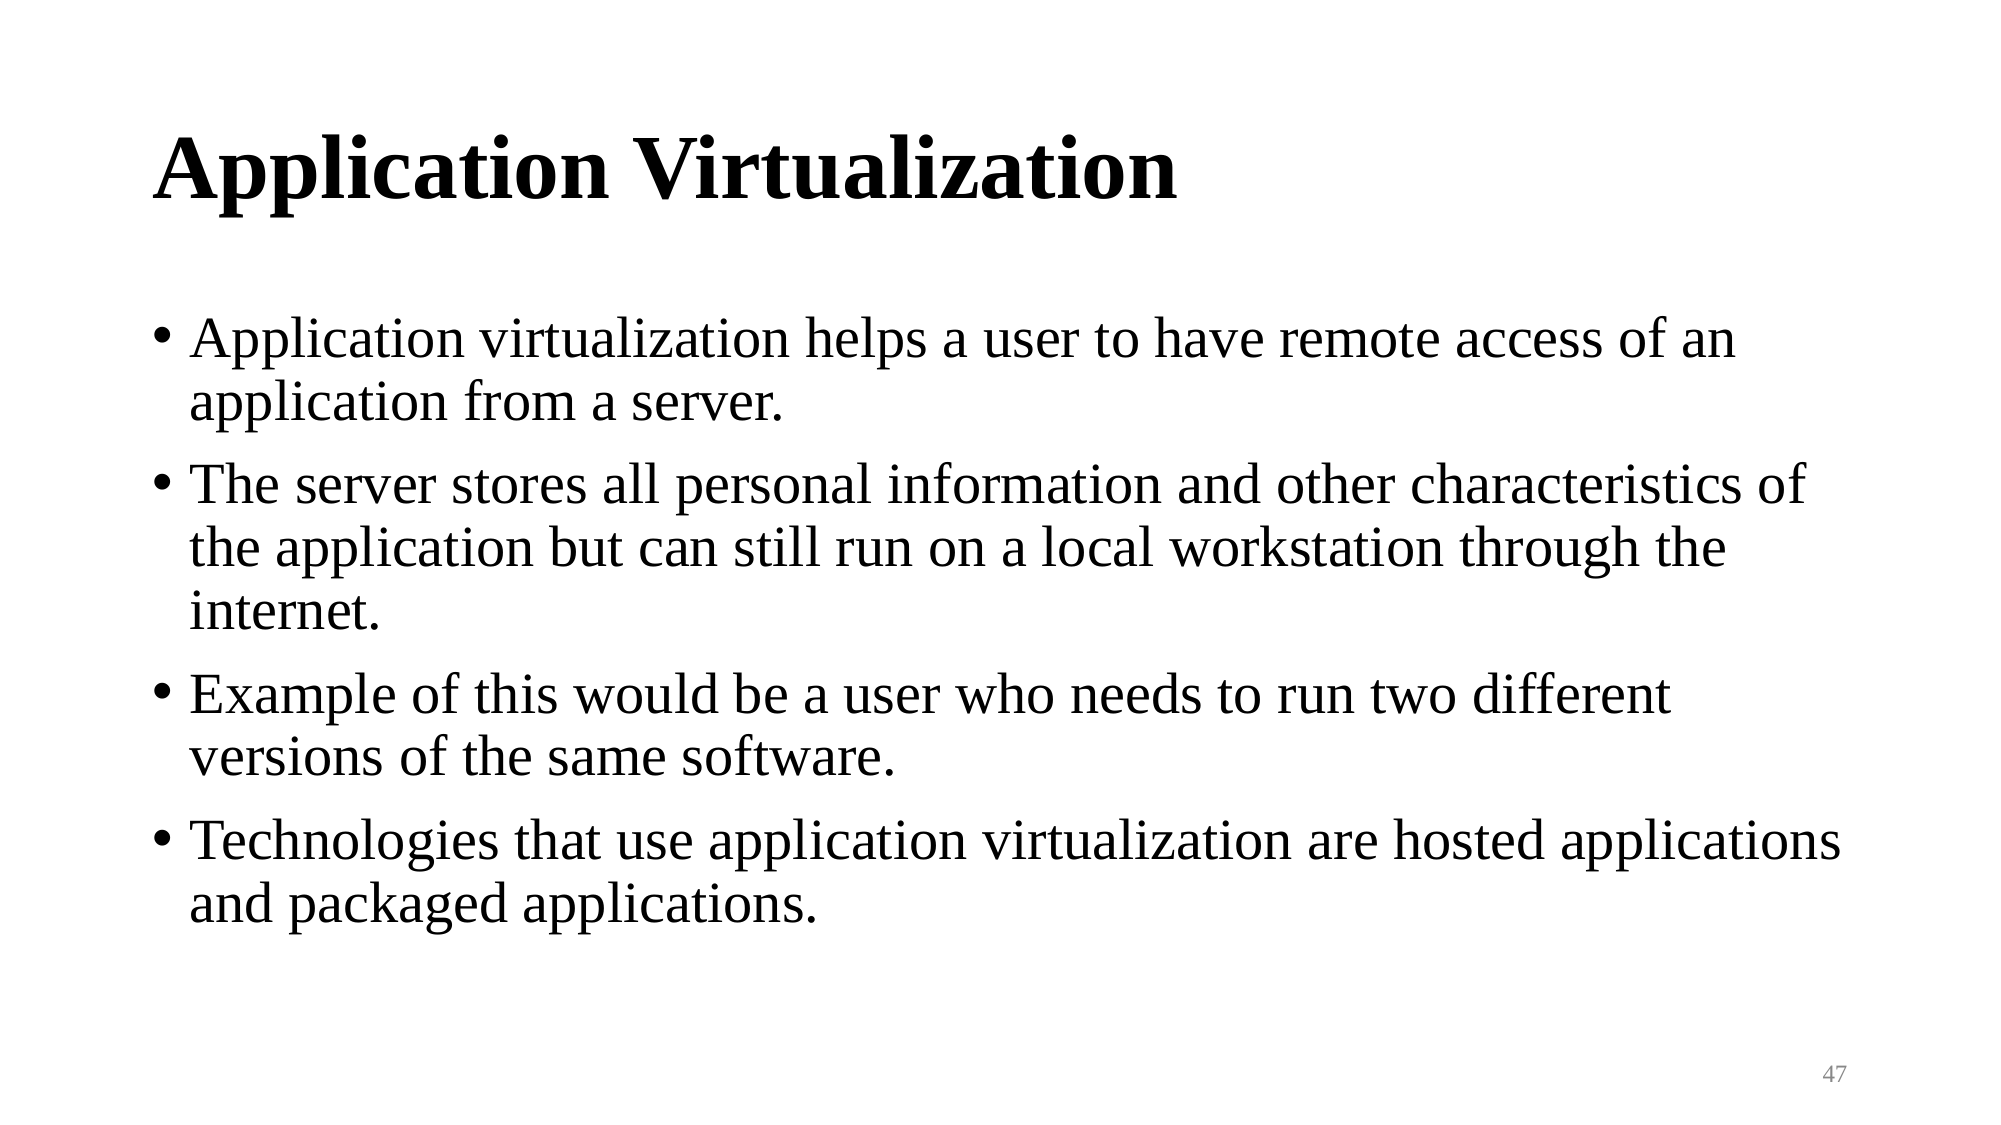

# Application Virtualization
Application virtualization helps a user to have remote access of an application from a server.
The server stores all personal information and other characteristics of the application but can still run on a local workstation through the internet.
Example of this would be a user who needs to run two different versions of the same software.
Technologies that use application virtualization are hosted applications and packaged applications.
47